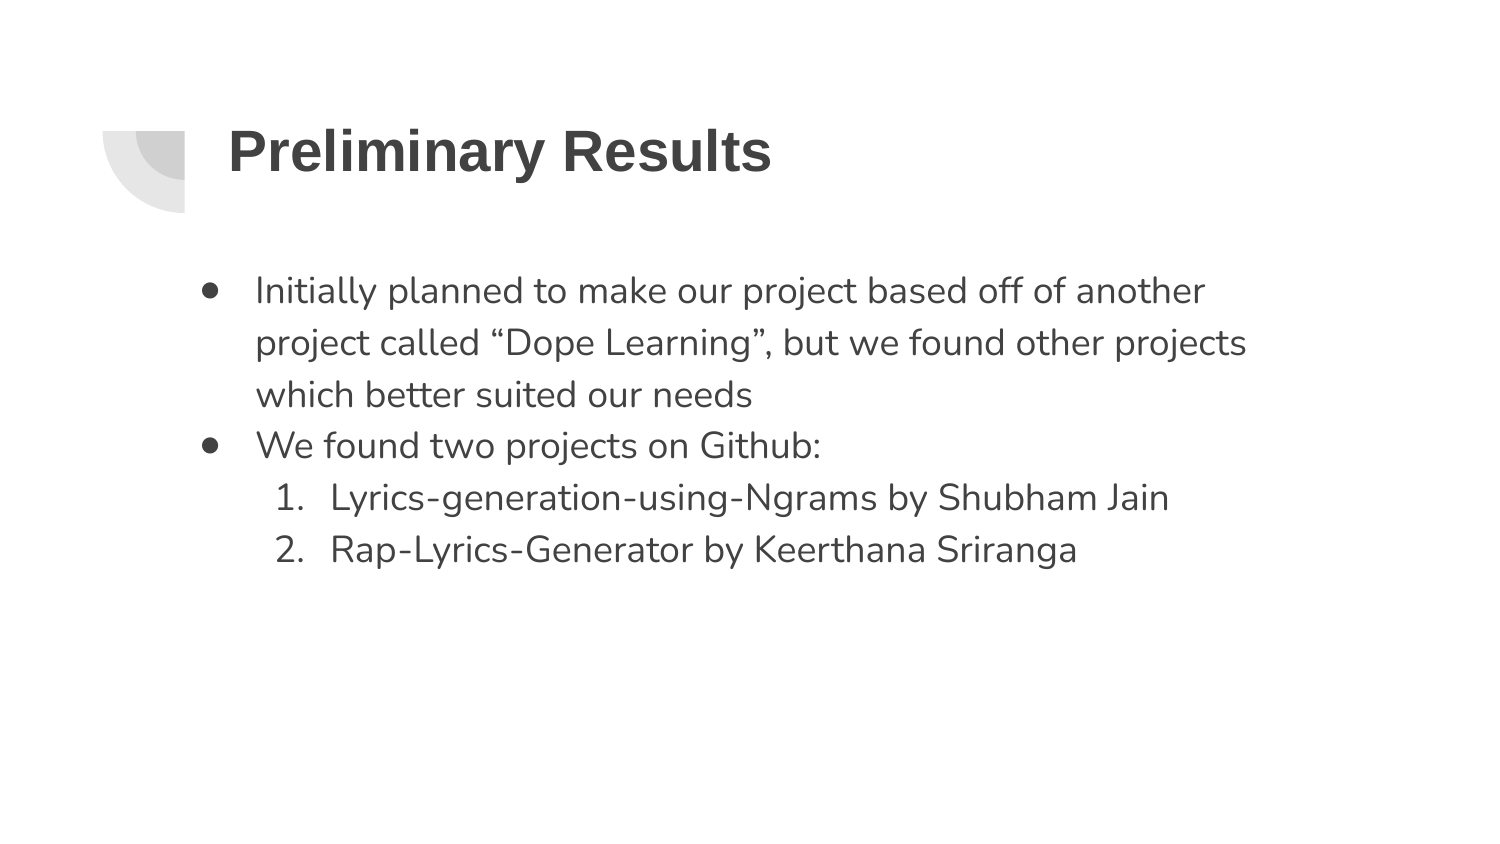

# Preliminary Results
Initially planned to make our project based off of another project called “Dope Learning”, but we found other projects which better suited our needs
We found two projects on Github:
Lyrics-generation-using-Ngrams by Shubham Jain
Rap-Lyrics-Generator by Keerthana Sriranga